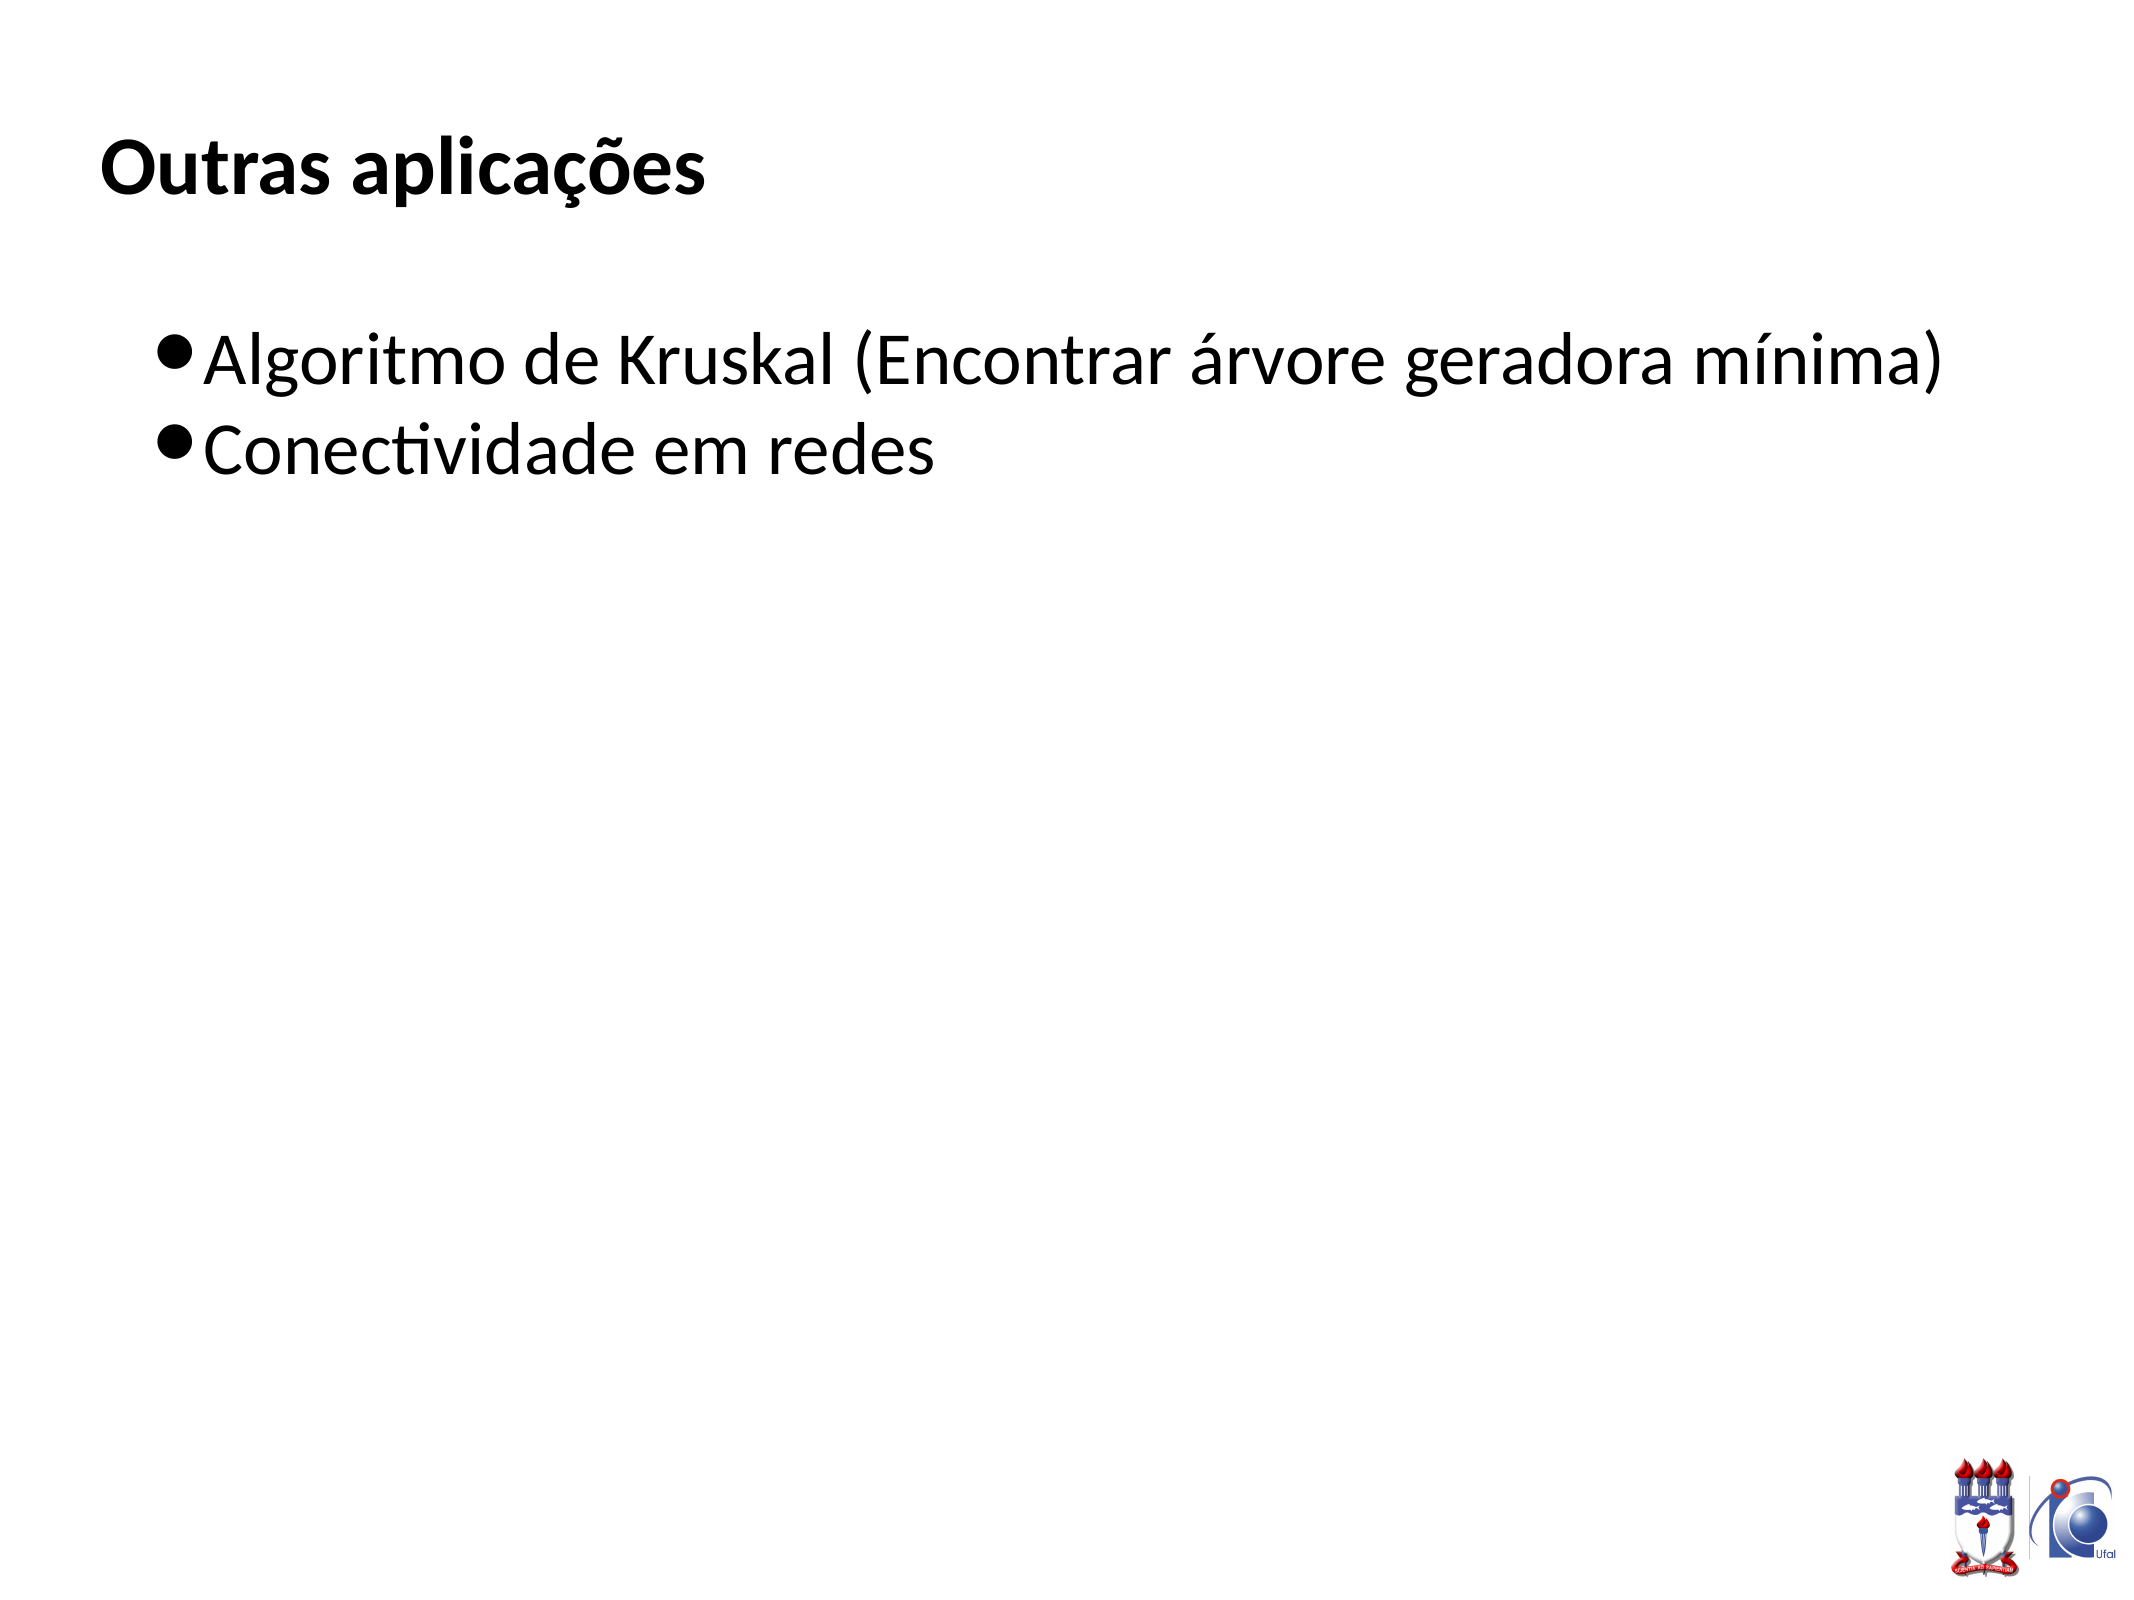

# Outras aplicações
Algoritmo de Kruskal (Encontrar árvore geradora mínima)
Conectividade em redes